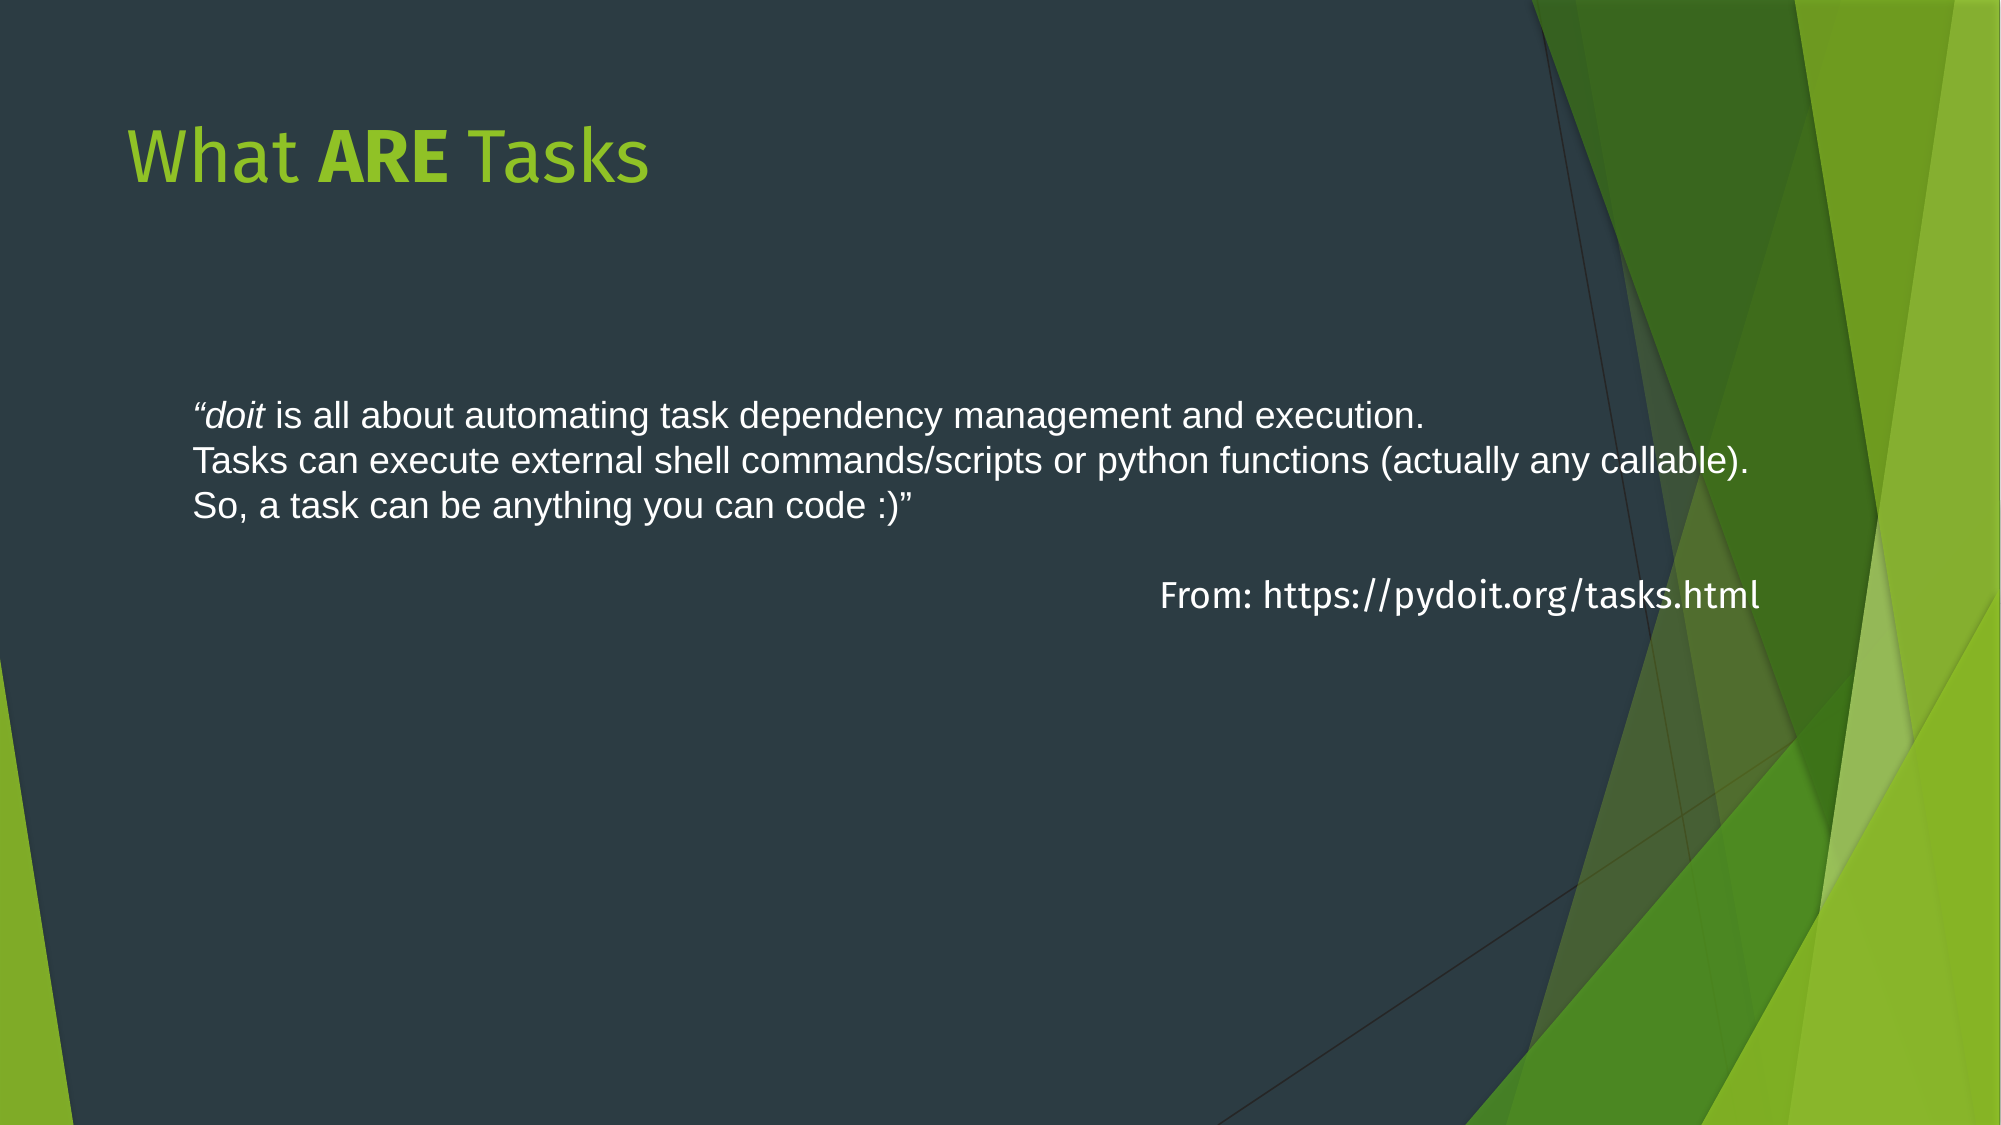

# What ARE Tasks
“doit is all about automating task dependency management and execution.
Tasks can execute external shell commands/scripts or python functions (actually any callable).
So, a task can be anything you can code :)”

From: https://pydoit.org/tasks.html